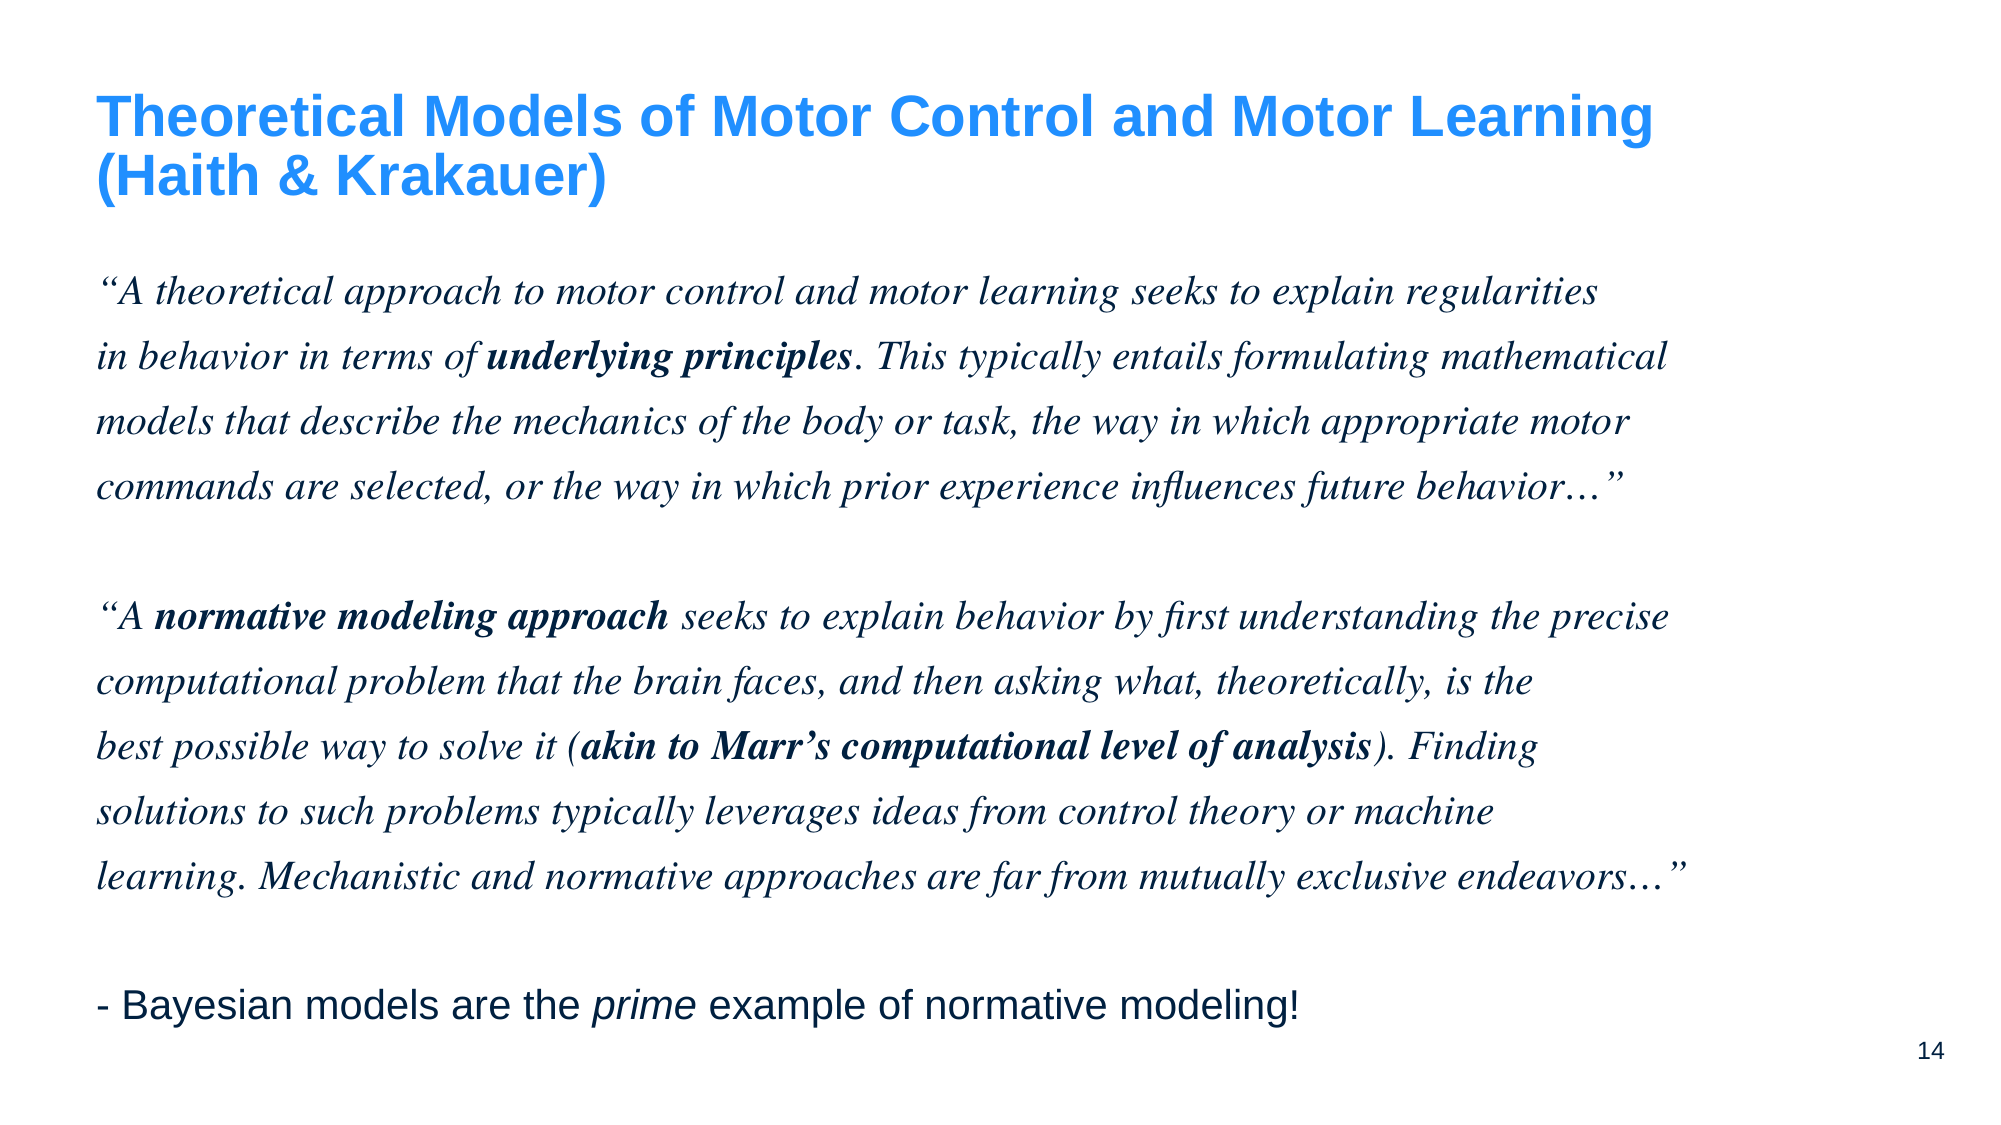

# Theoretical Models of Motor Control and Motor Learning (Haith & Krakauer)
“A theoretical approach to motor control and motor learning seeks to explain regularities
in behavior in terms of underlying principles. This typically entails formulating mathematical
models that describe the mechanics of the body or task, the way in which appropriate motor
commands are selected, or the way in which prior experience influences future behavior…”

“A normative modeling approach seeks to explain behavior by first understanding the precise
computational problem that the brain faces, and then asking what, theoretically, is the
best possible way to solve it (akin to Marr’s computational level of analysis). Finding
solutions to such problems typically leverages ideas from control theory or machine
learning. Mechanistic and normative approaches are far from mutually exclusive endeavors…”

- Bayesian models are the prime example of normative modeling!